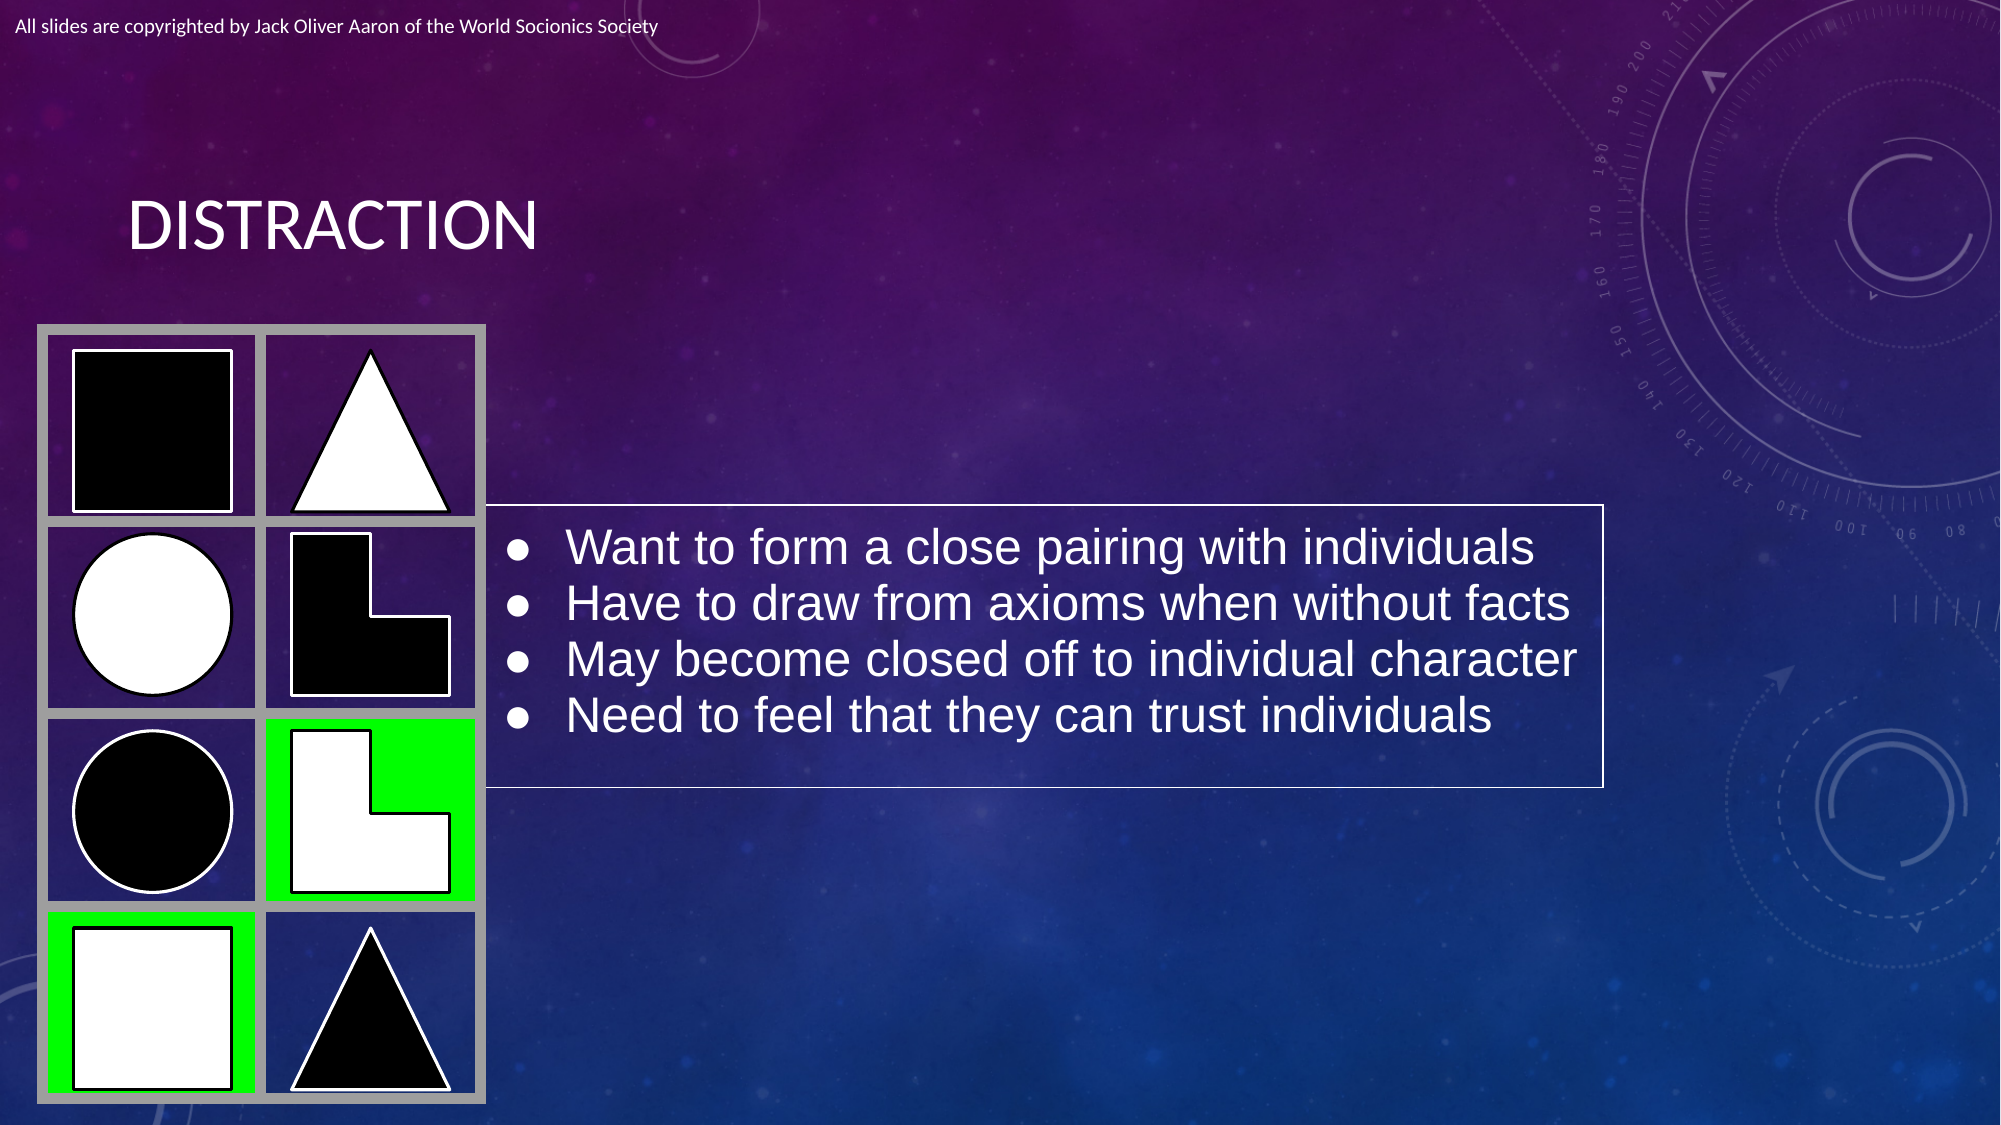

All slides are copyrighted by Jack Oliver Aaron of the World Socionics Society
# DISTRACTION
|  |  |
| --- | --- |
|  |  |
|  |  |
|  |  |

| Want to form a close pairing with individuals Have to draw from axioms when without facts May become closed off to individual character Need to feel that they can trust individuals |
| --- |